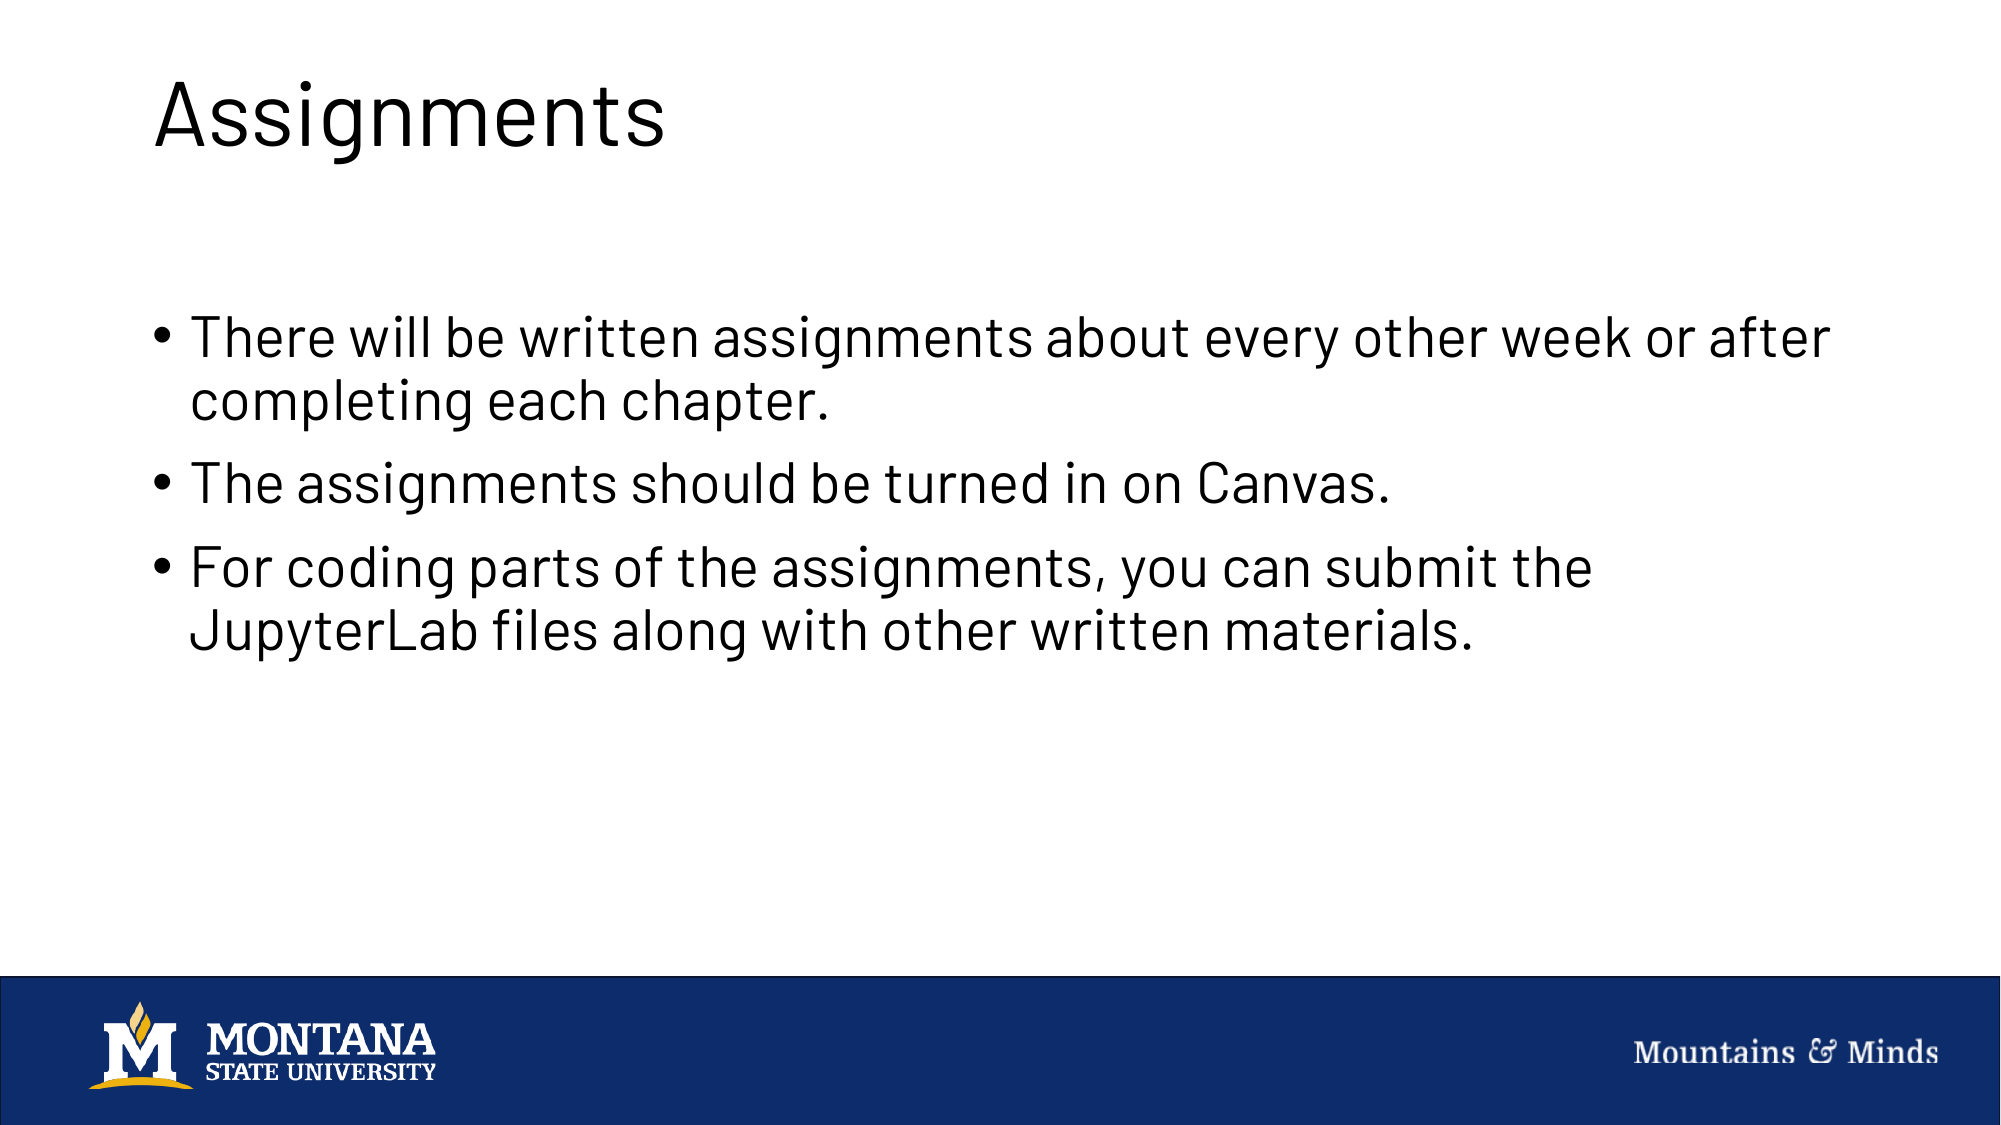

# Assignments
There will be written assignments about every other week or after completing each chapter.
The assignments should be turned in on Canvas.
For coding parts of the assignments, you can submit the JupyterLab files along with other written materials.